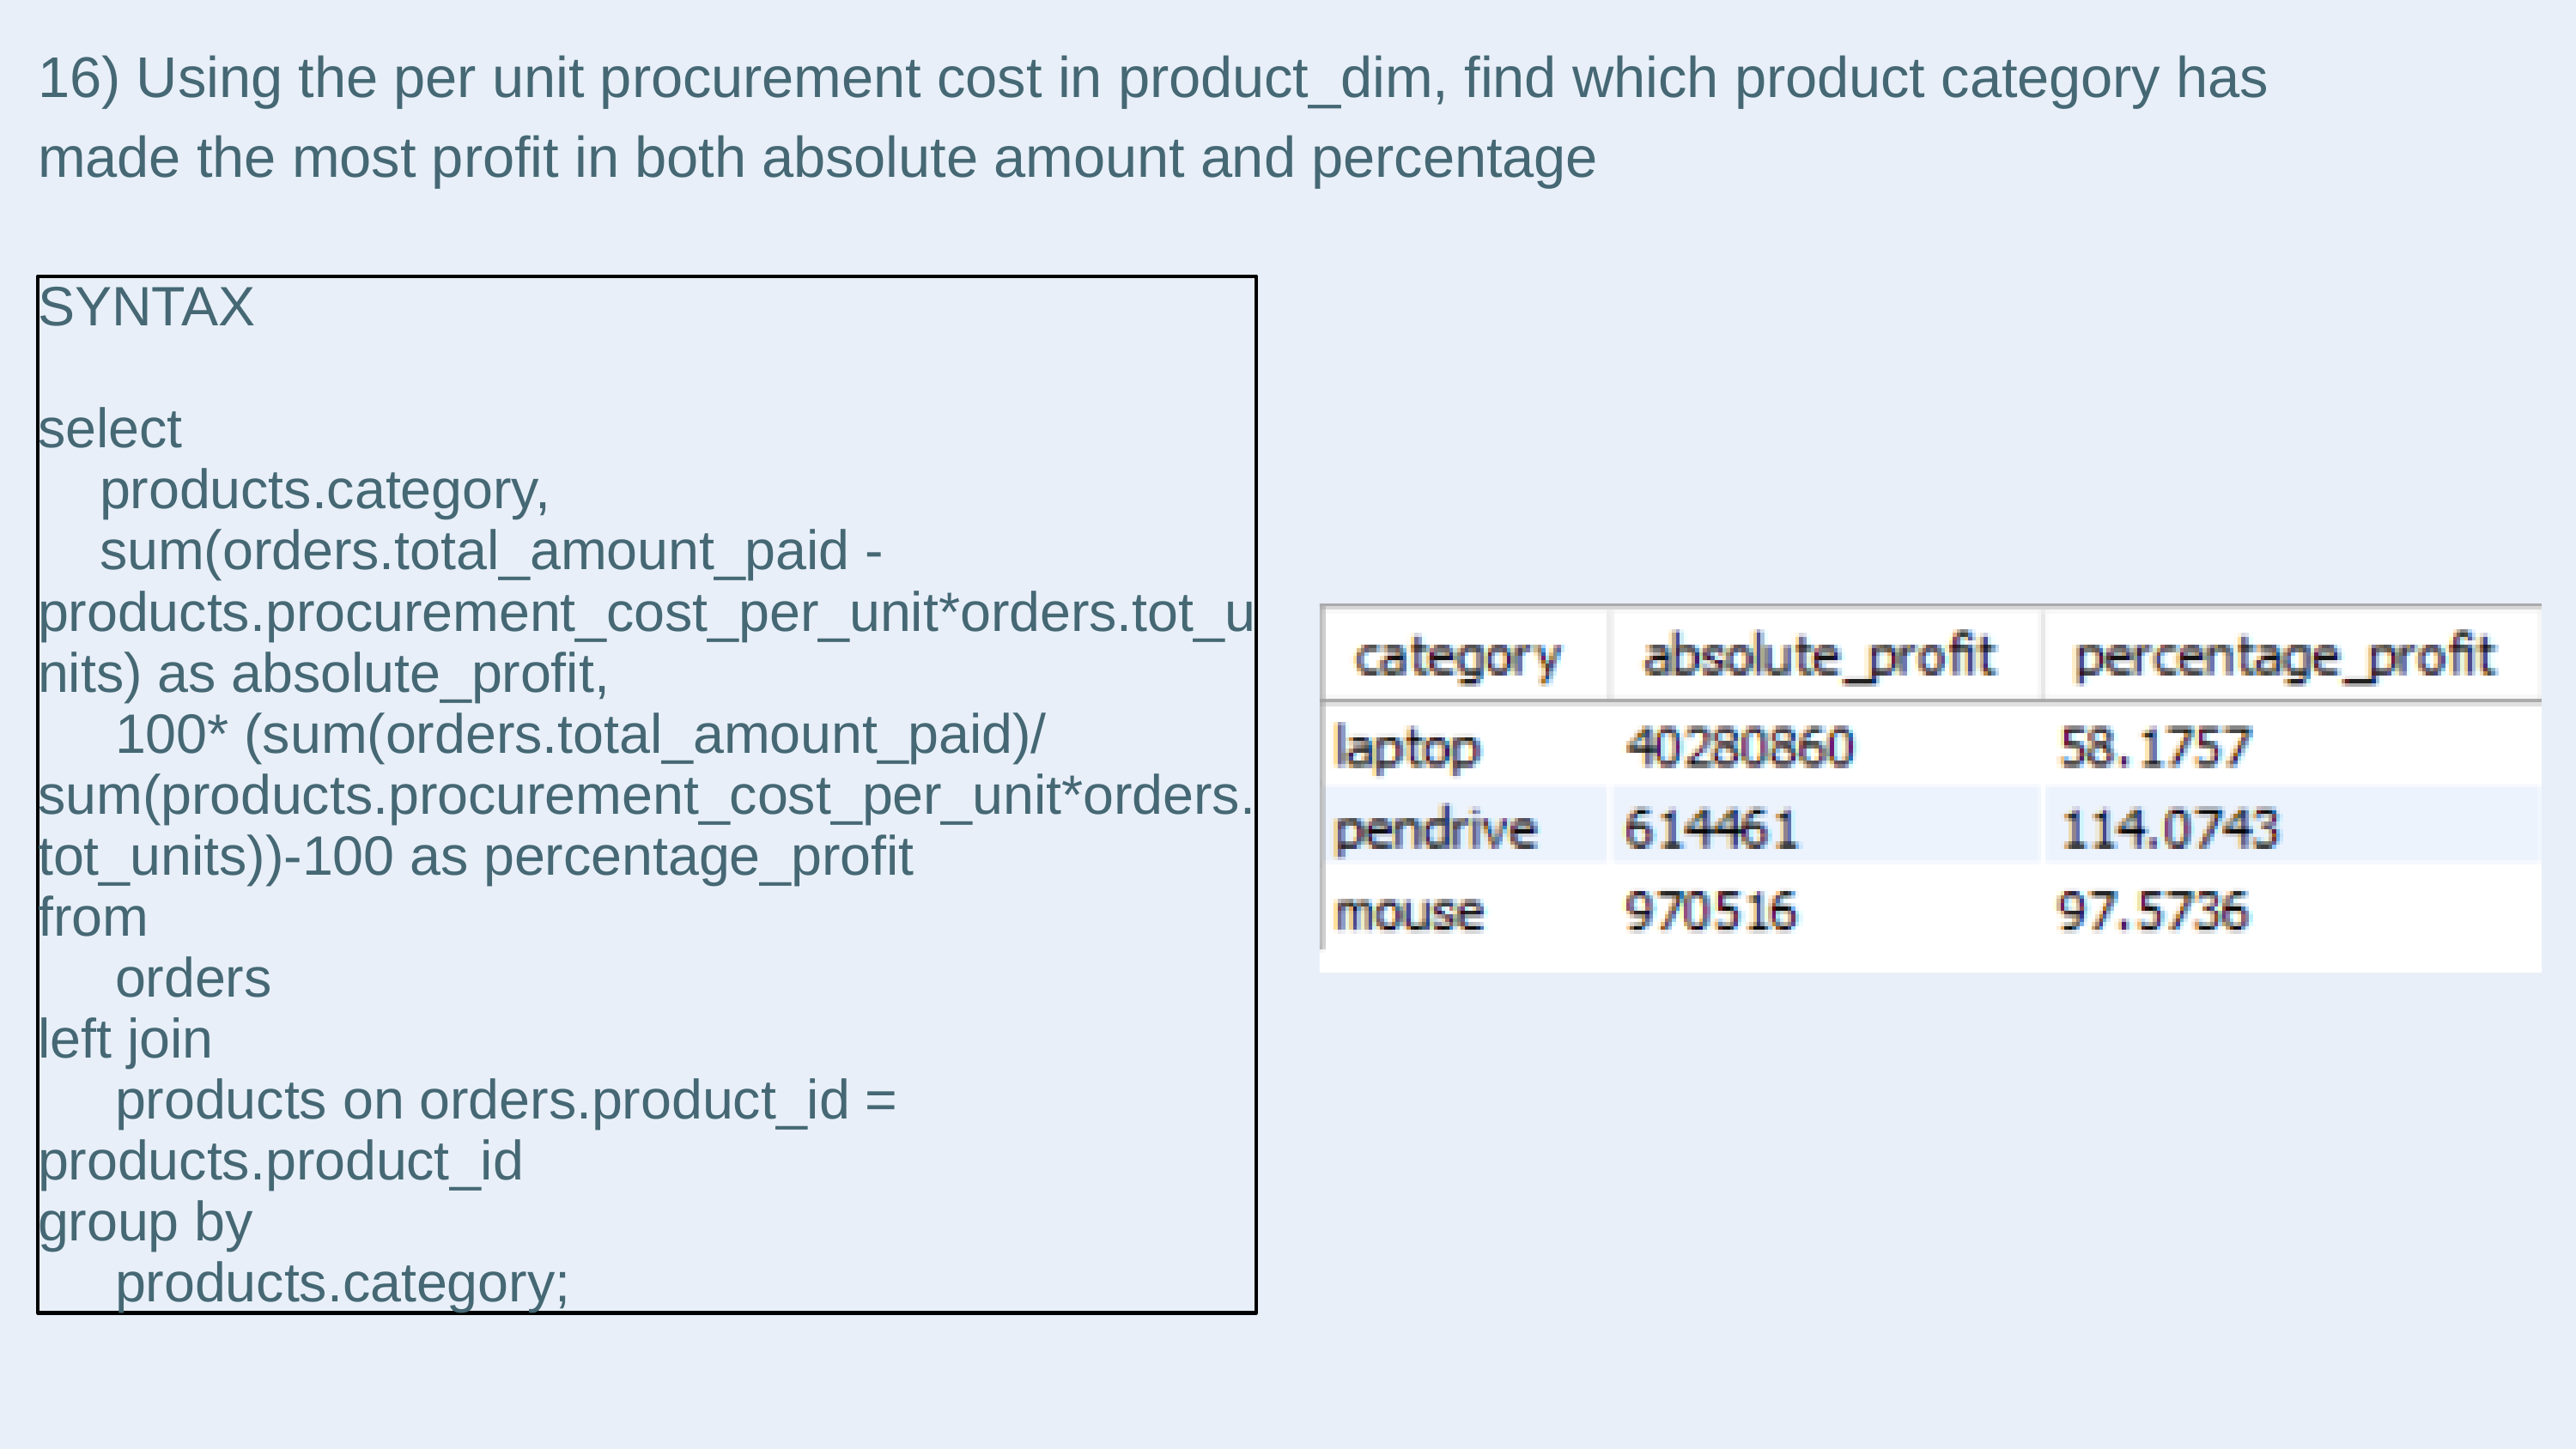

16) Using the per unit procurement cost in product_dim, find which product category has
made the most profit in both absolute amount and percentage
SYNTAX

select
    products.category,
    sum(orders.total_amount_paid - products.procurement_cost_per_unit*orders.tot_units) as absolute_profit,
     100* (sum(orders.total_amount_paid)/ sum(products.procurement_cost_per_unit*orders.tot_units))-100 as percentage_profit
from
     orders
left join
     products on orders.product_id = products.product_id
group by
     products.category;